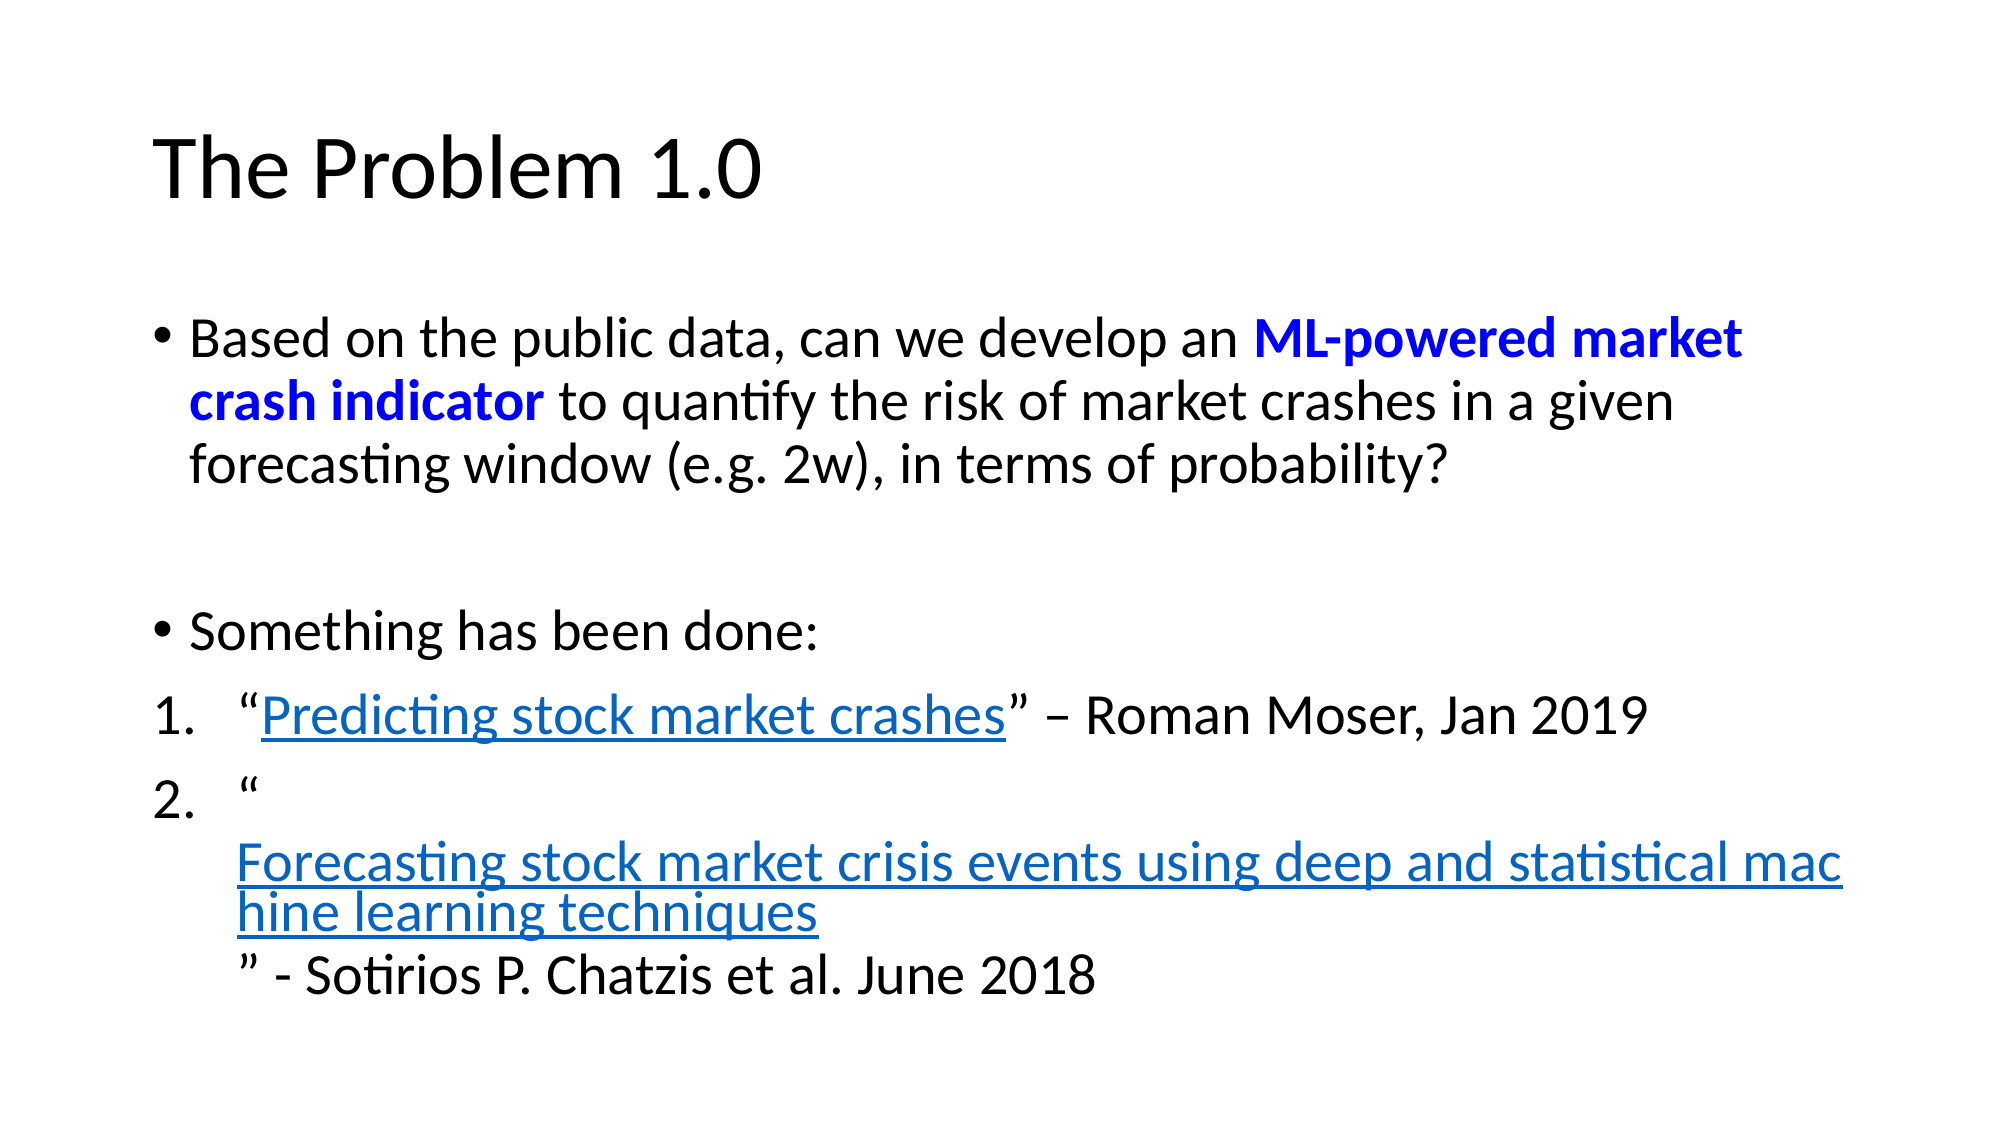

# The Problem 1.0
Based on the public data, can we develop an ML-powered market crash indicator to quantify the risk of market crashes in a given forecasting window (e.g. 2w), in terms of probability?

Something has been done:
“Predicting stock market crashes” – Roman Moser, Jan 2019
“Forecasting stock market crisis events using deep and statistical machine learning techniques” - Sotirios P. Chatzis et al. June 2018